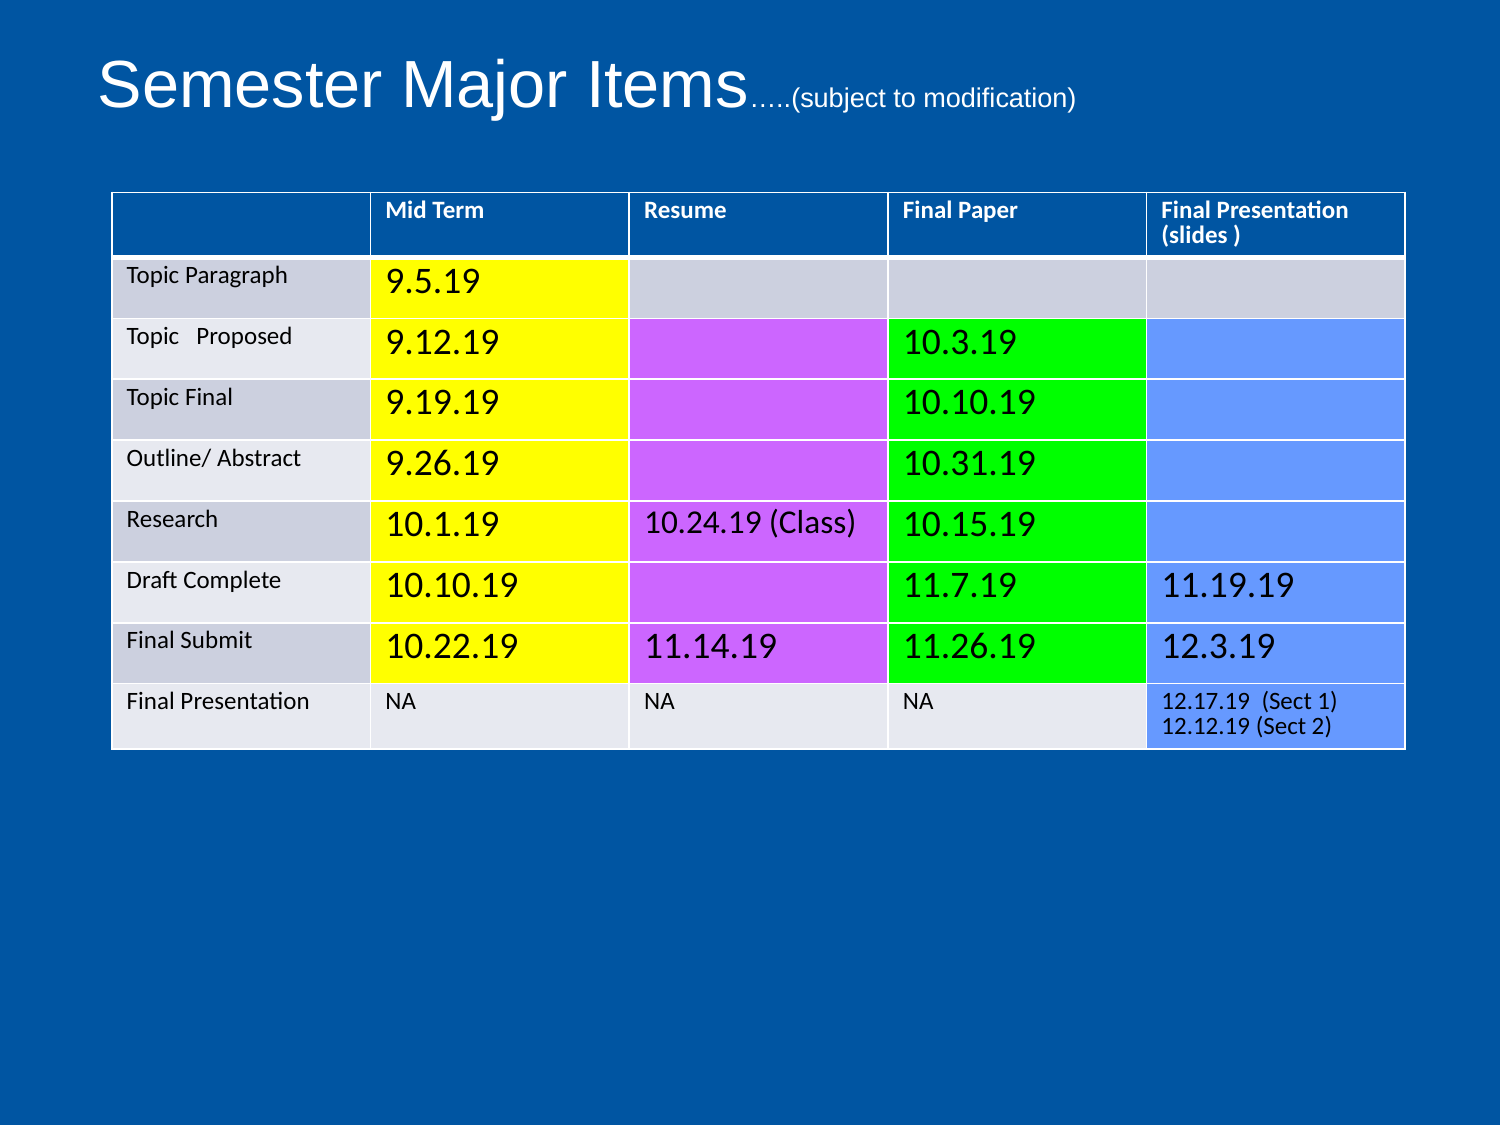

# Semester Major Items…..(subject to modification)
|  | Mid Term | Resume | Final Paper | Final Presentation (slides ) |
| --- | --- | --- | --- | --- |
| Topic Paragraph | 9.5.19 |  |  |  |
| Topic Proposed | 9.12.19 |  | 10.3.19 |  |
| Topic Final | 9.19.19 |  | 10.10.19 |  |
| Outline/ Abstract | 9.26.19 |  | 10.31.19 |  |
| Research | 10.1.19 | 10.24.19 (Class) | 10.15.19 |  |
| Draft Complete | 10.10.19 |  | 11.7.19 | 11.19.19 |
| Final Submit | 10.22.19 | 11.14.19 | 11.26.19 | 12.3.19 |
| Final Presentation | NA | NA | NA | 12.17.19 (Sect 1) 12.12.19 (Sect 2) |